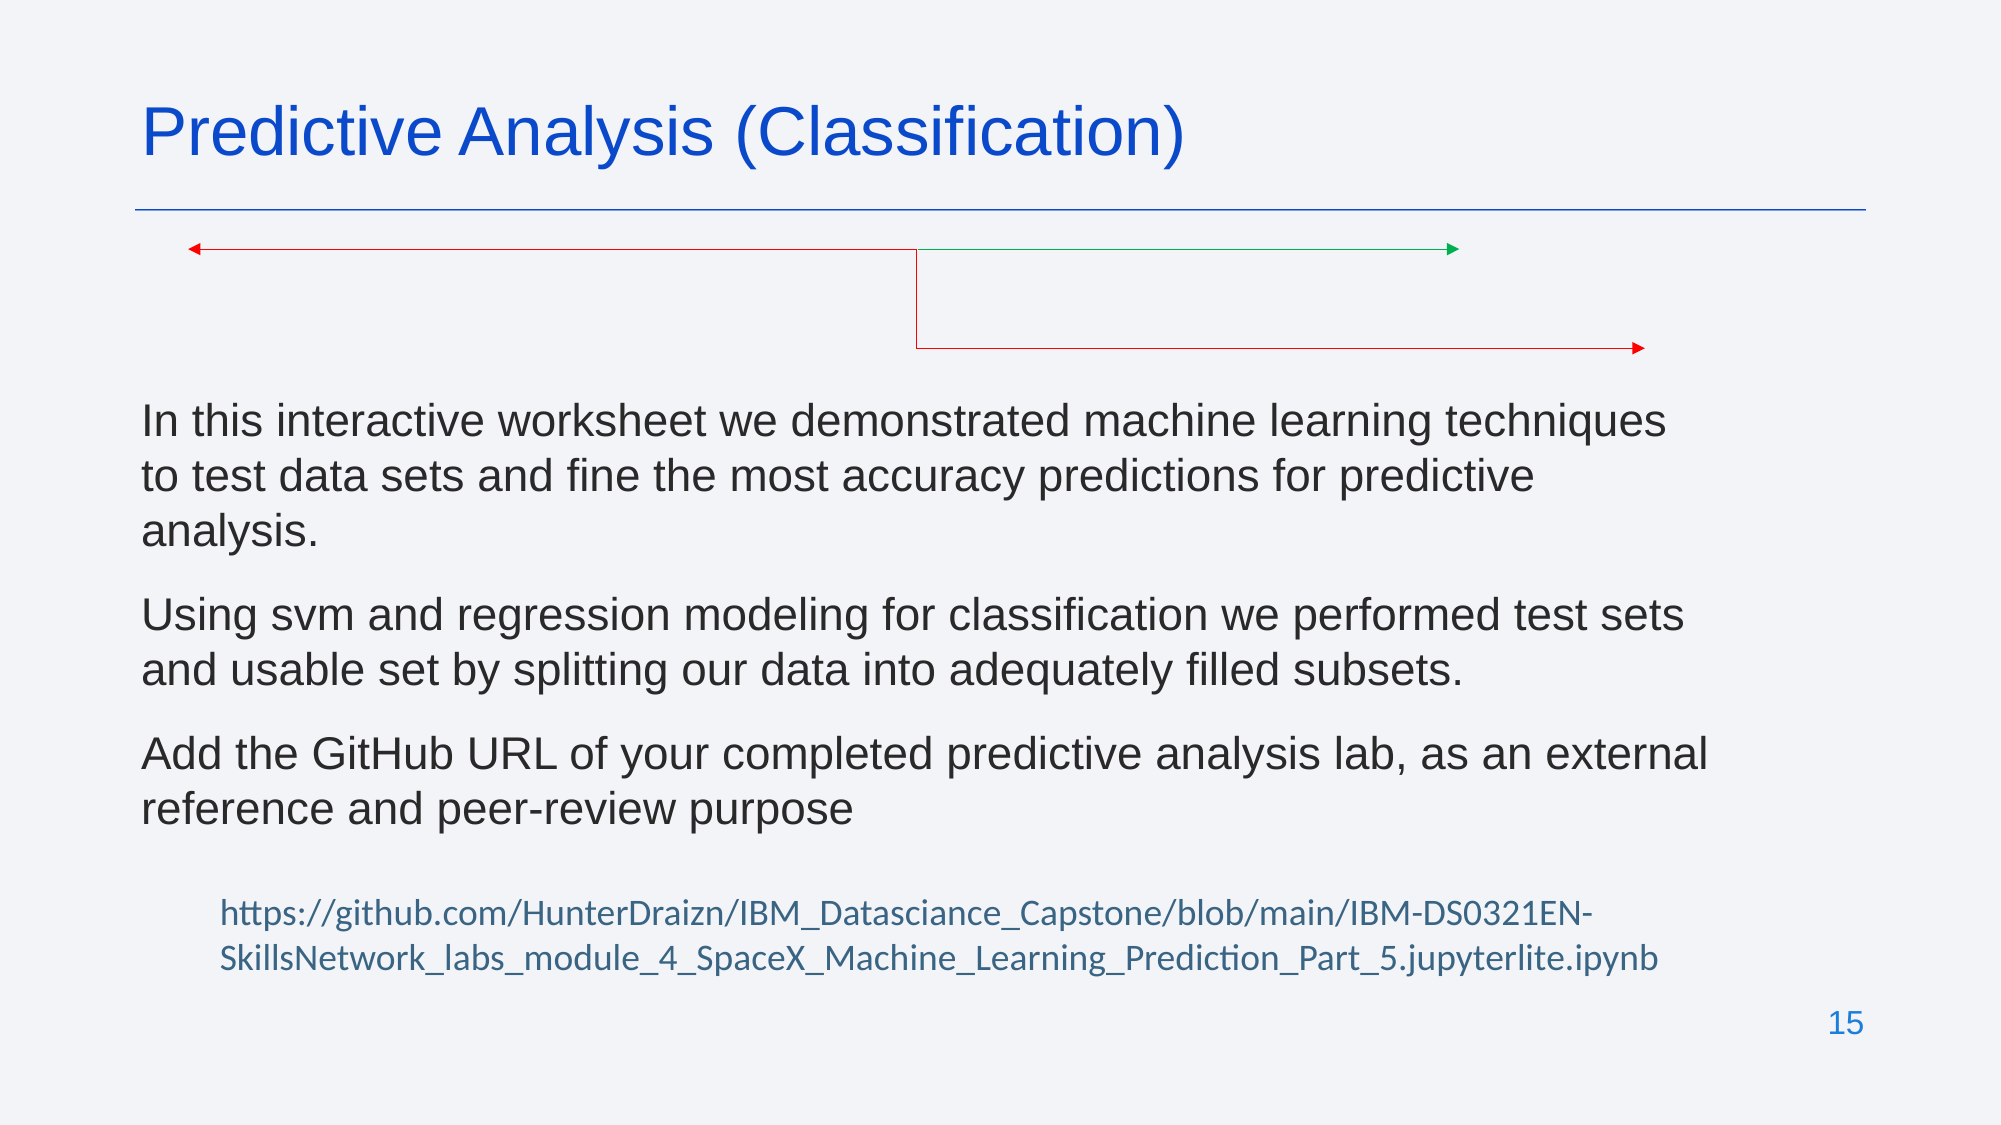

Predictive Analysis (Classification)

In this interactive worksheet we demonstrated machine learning techniques to test data sets and fine the most accuracy predictions for predictive analysis.
Using svm and regression modeling for classification we performed test sets and usable set by splitting our data into adequately filled subsets.
Add the GitHub URL of your completed predictive analysis lab, as an external reference and peer-review purpose

https://github.com/HunterDraizn/IBM_Datasciance_Capstone/blob/main/IBM-DS0321EN-SkillsNetwork_labs_module_4_SpaceX_Machine_Learning_Prediction_Part_5.jupyterlite.ipynb
15